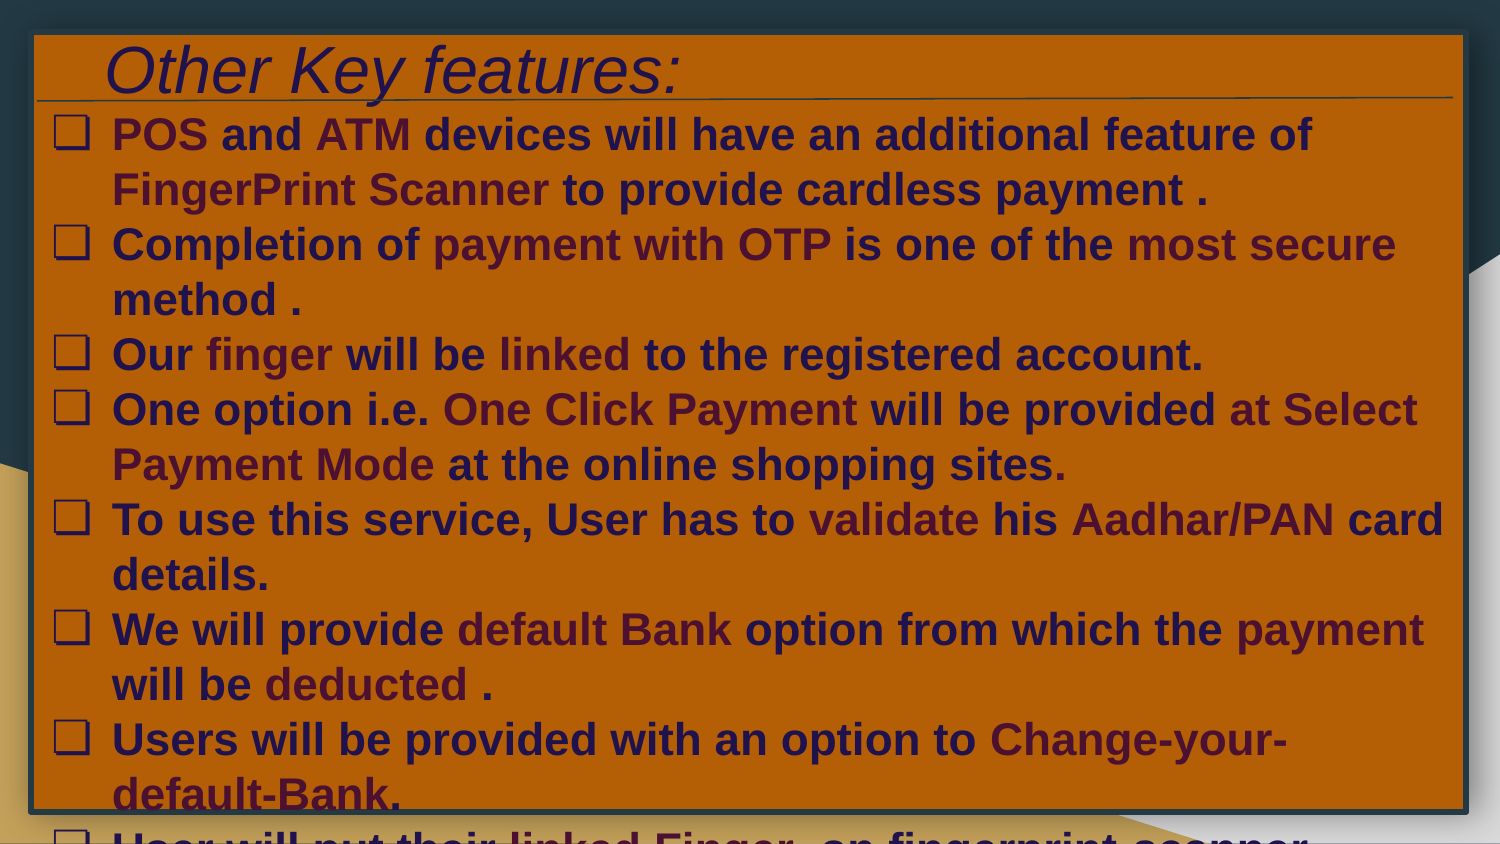

# Other Key features:

POS and ATM devices will have an additional feature of FingerPrint Scanner to provide cardless payment .
Completion of payment with OTP is one of the most secure method .
Our finger will be linked to the registered account.
One option i.e. One Click Payment will be provided at Select Payment Mode at the online shopping sites.
To use this service, User has to validate his Aadhar/PAN card details.
We will provide default Bank option from which the payment will be deducted .
Users will be provided with an option to Change-your-default-Bank.
User will put their linked Finger  on fingerprint-scanner available on the device after which one OTP will be received on the registered mobile number using which final payment can be processed.
More than one finger can be linked  to the account, even after registration.